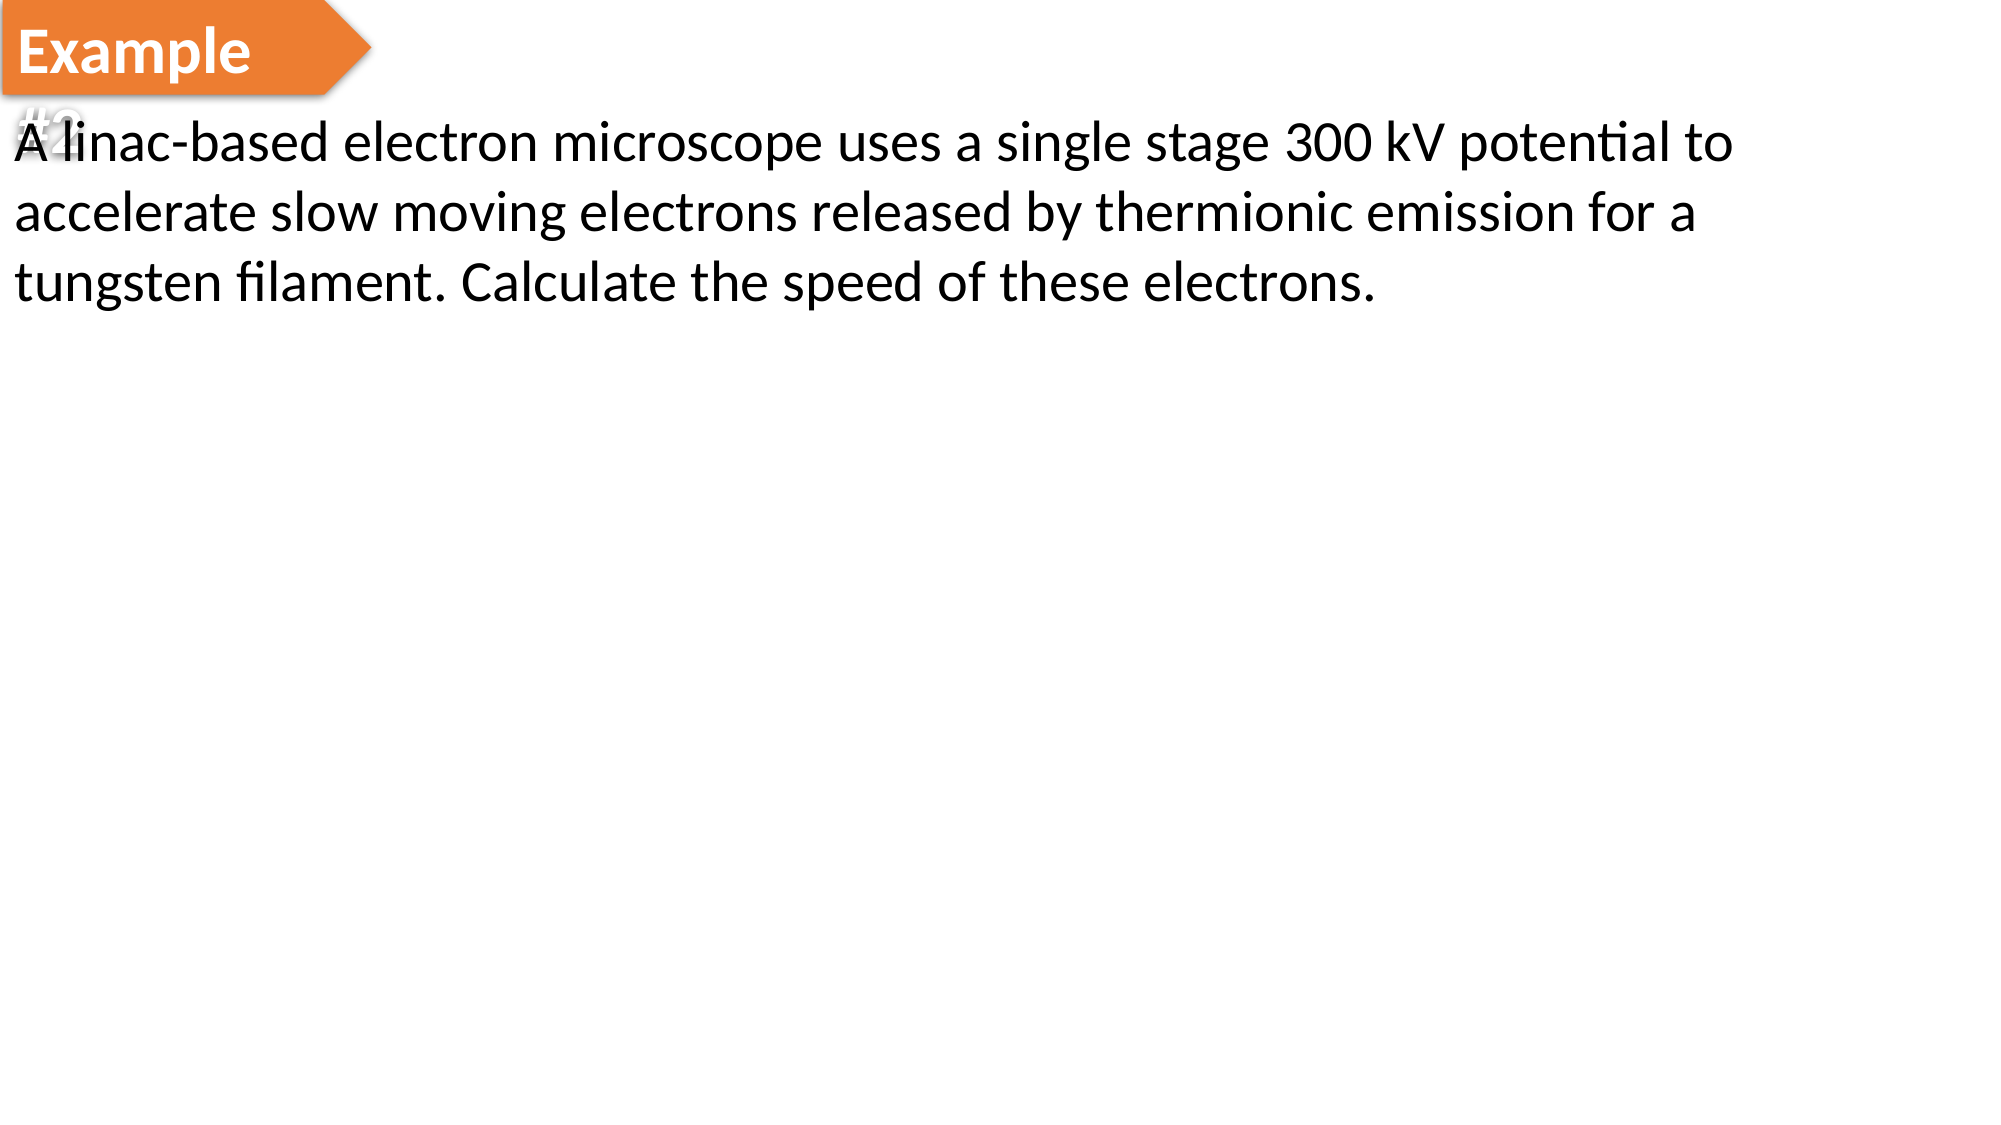

Example #2
A linac-based electron microscope uses a single stage 300 kV potential to accelerate slow moving electrons released by thermionic emission for a tungsten filament. Calculate the speed of these electrons.